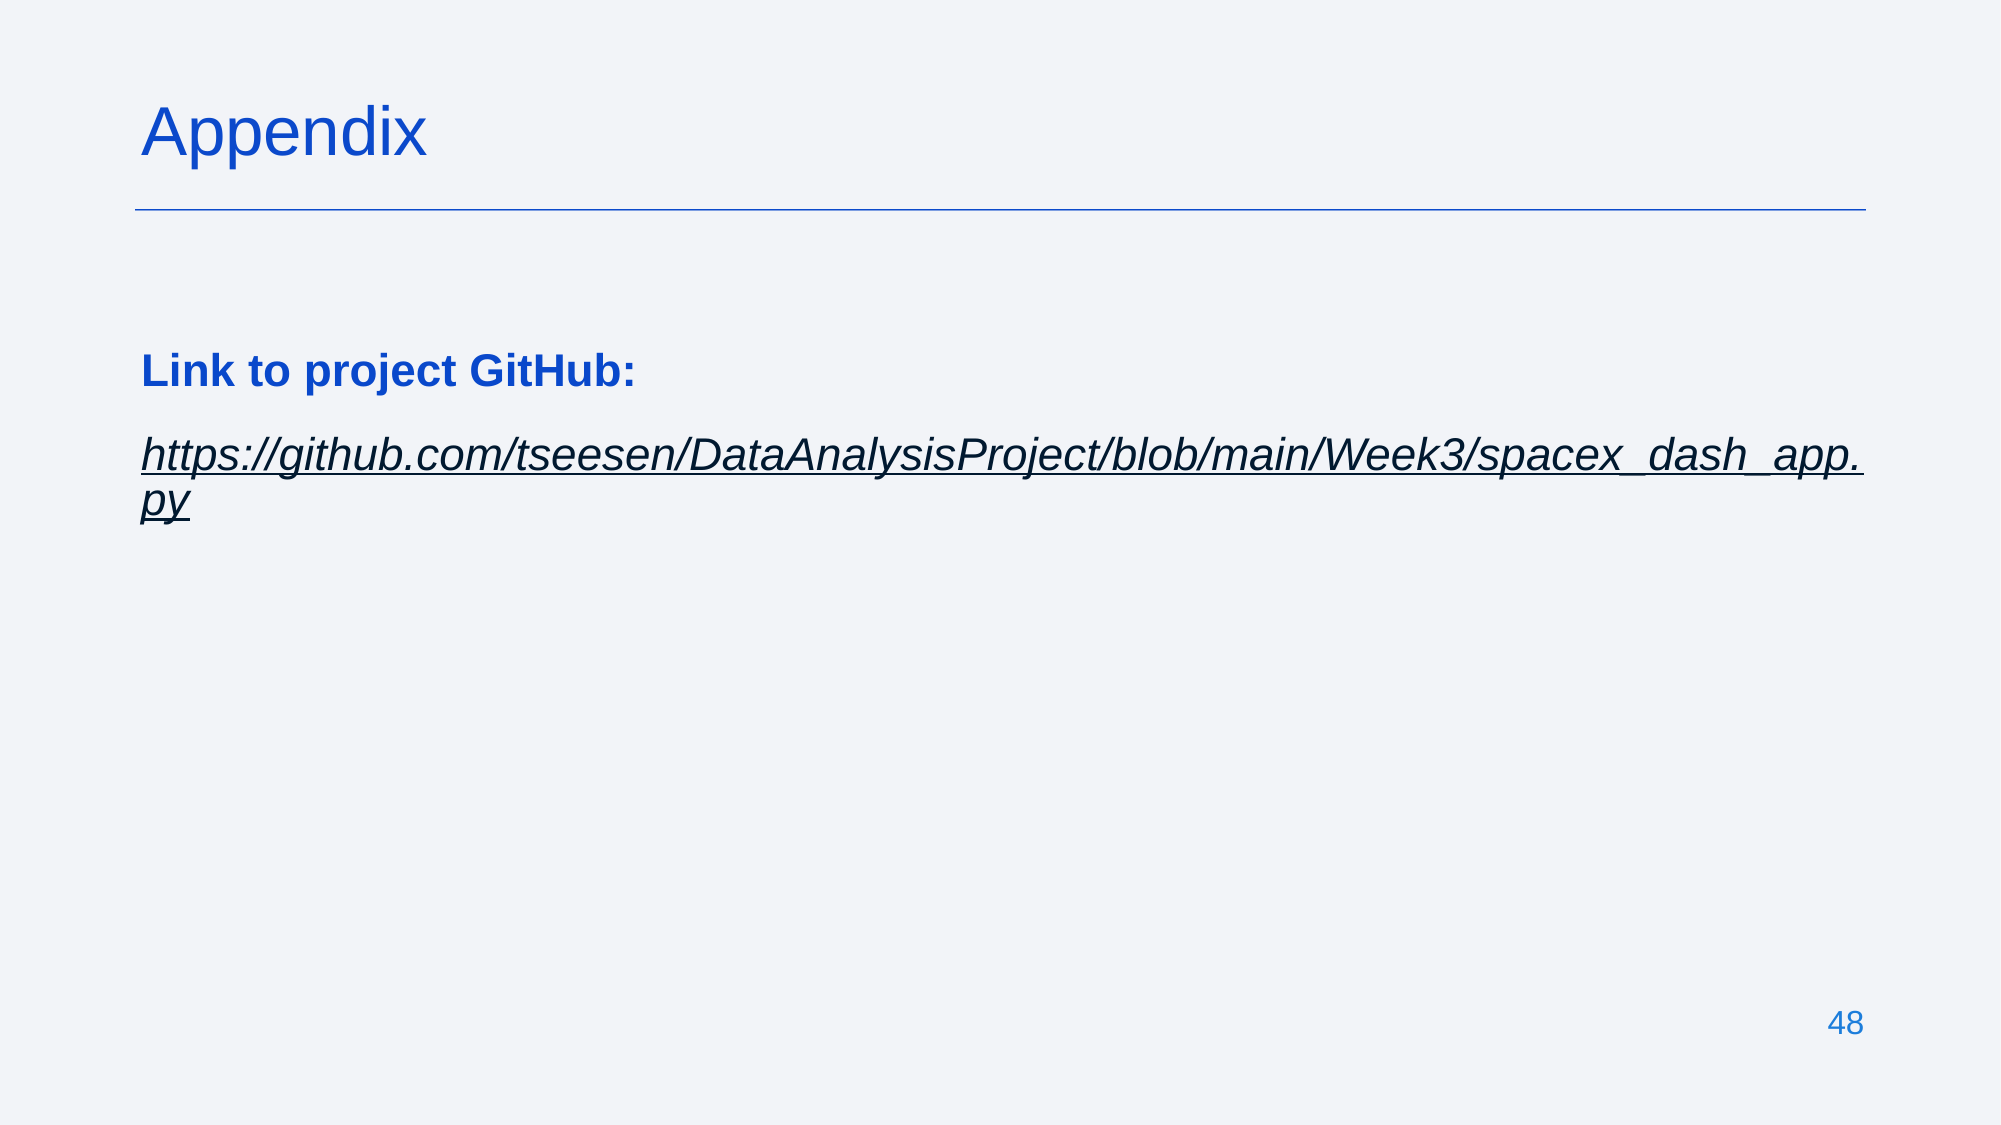

Appendix
Link to project GitHub:
https://github.com/tseesen/DataAnalysisProject/blob/main/Week3/spacex_dash_app.py

48